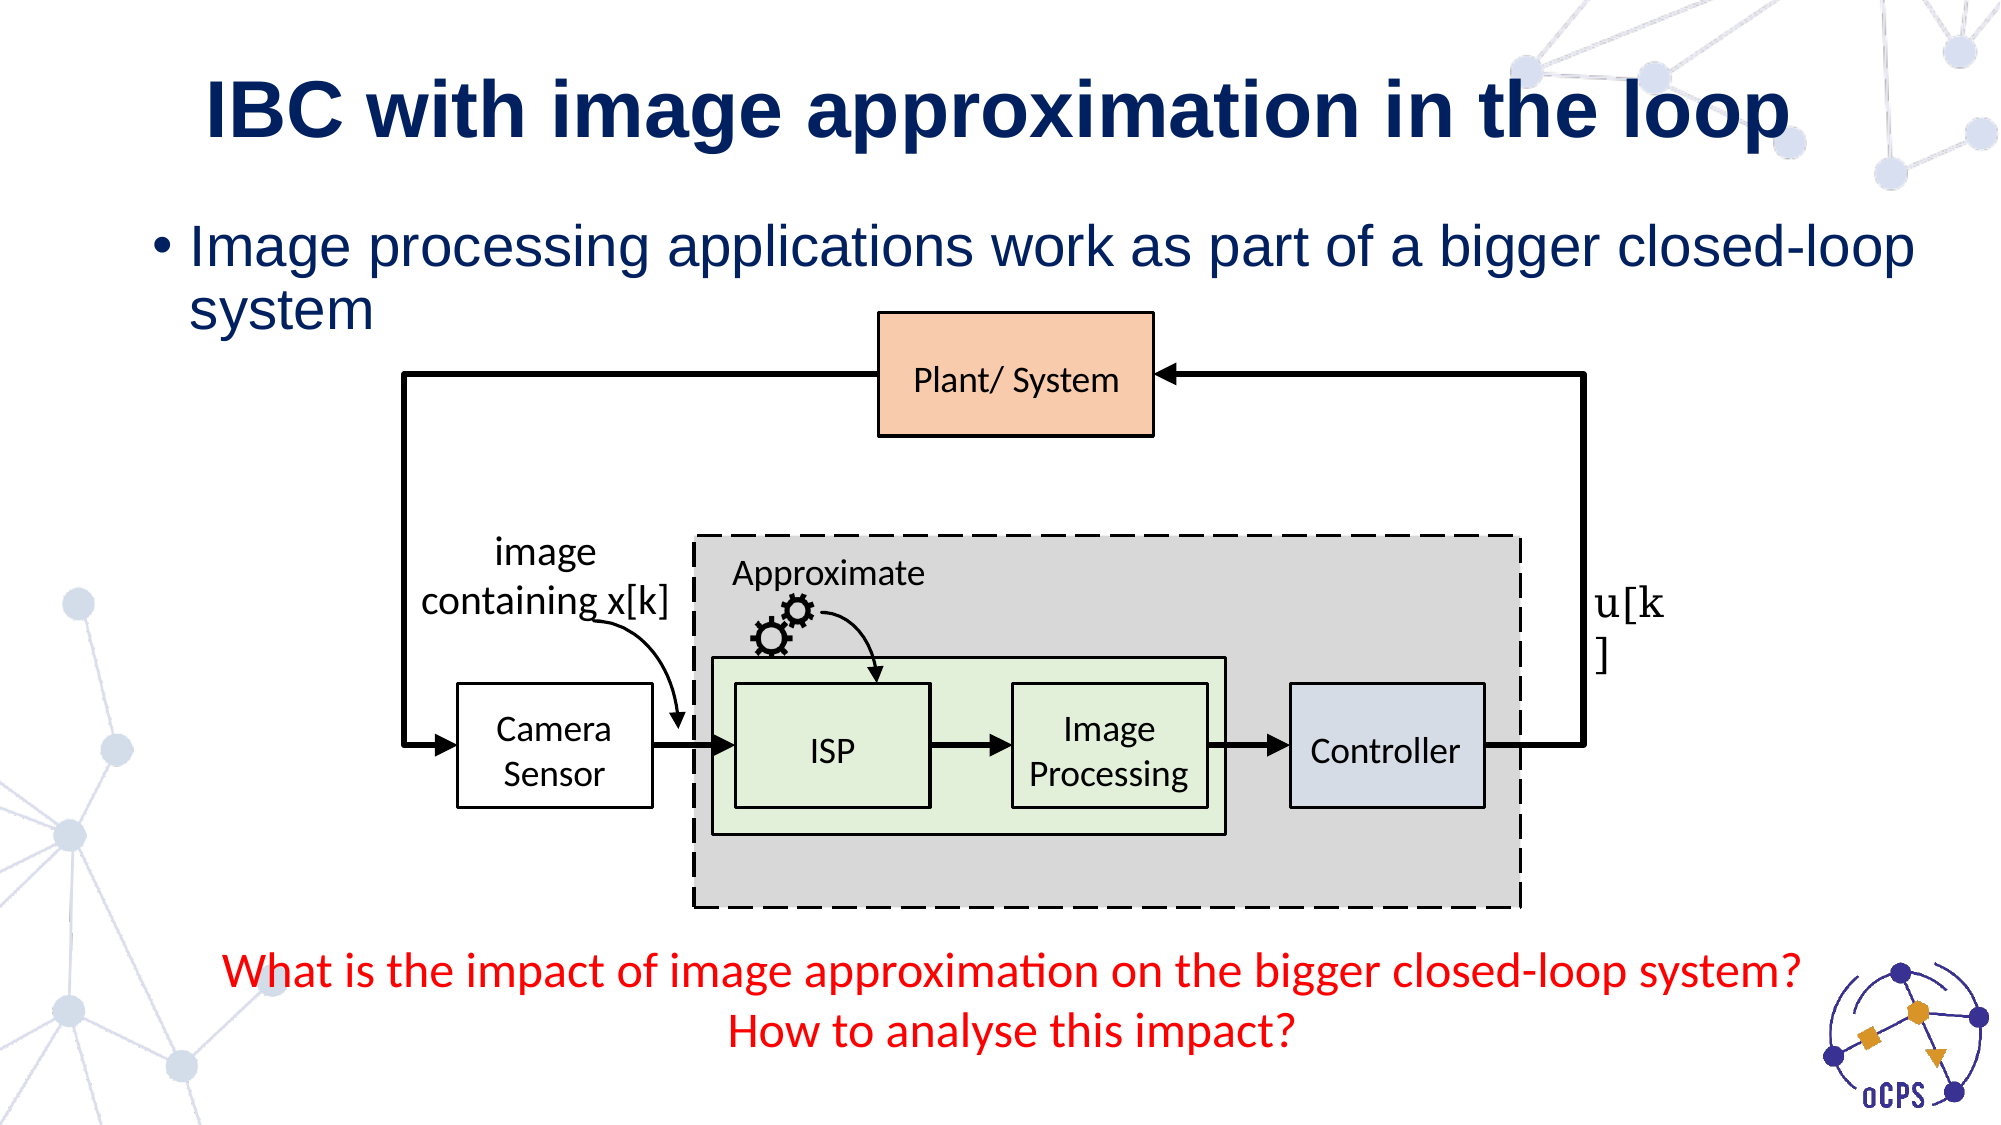

# IBC with image approximation in the loop
Image processing applications work as part of a bigger closed-loop system

Plant/ System

image

Approximate
containing x[k]
u[k]

Camera Sensor
Image Processing

ISP
Controller

What is the impact of image approximation on the bigger closed-loop system?
How to analyse this impact?